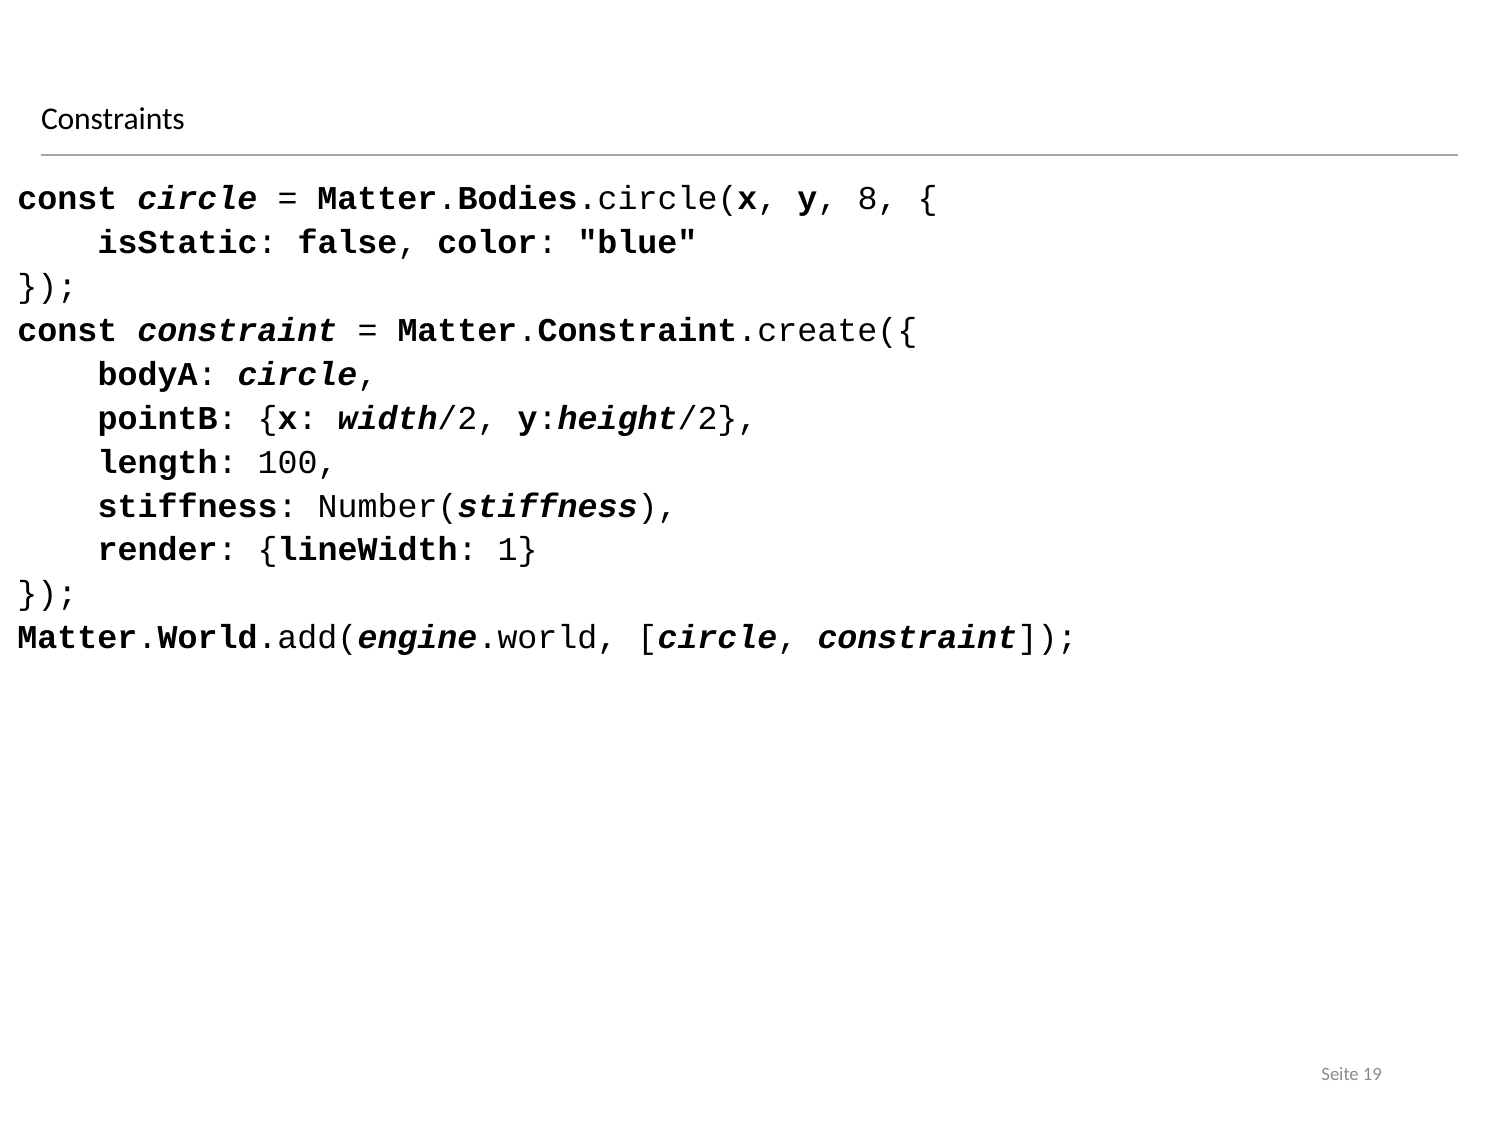

#
Constraints
const circle = Matter.Bodies.circle(x, y, 8, {
    isStatic: false, color: "blue"
});
const constraint = Matter.Constraint.create({
    bodyA: circle,
    pointB: {x: width/2, y:height/2},
    length: 100,
    stiffness: Number(stiffness),
    render: {lineWidth: 1}
});
Matter.World.add(engine.world, [circle, constraint]);
Seite 19